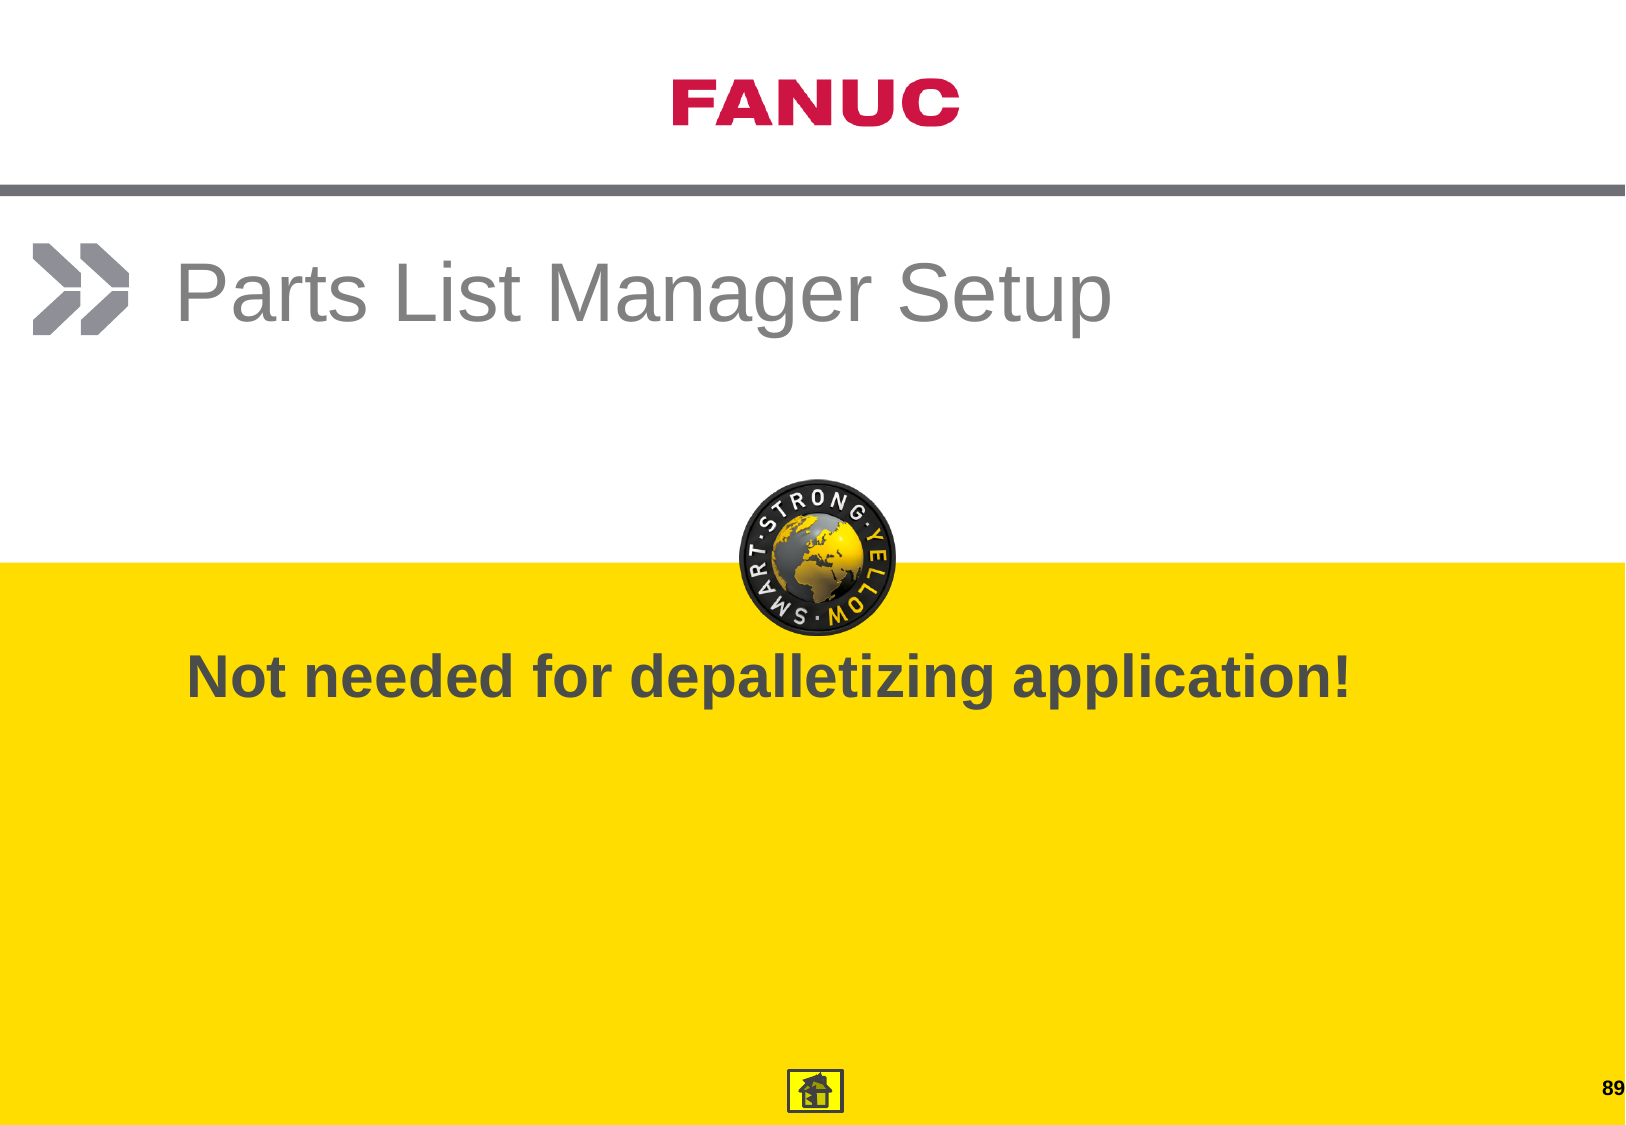

# Parts List Manager Setup
Not needed for depalletizing application!
89